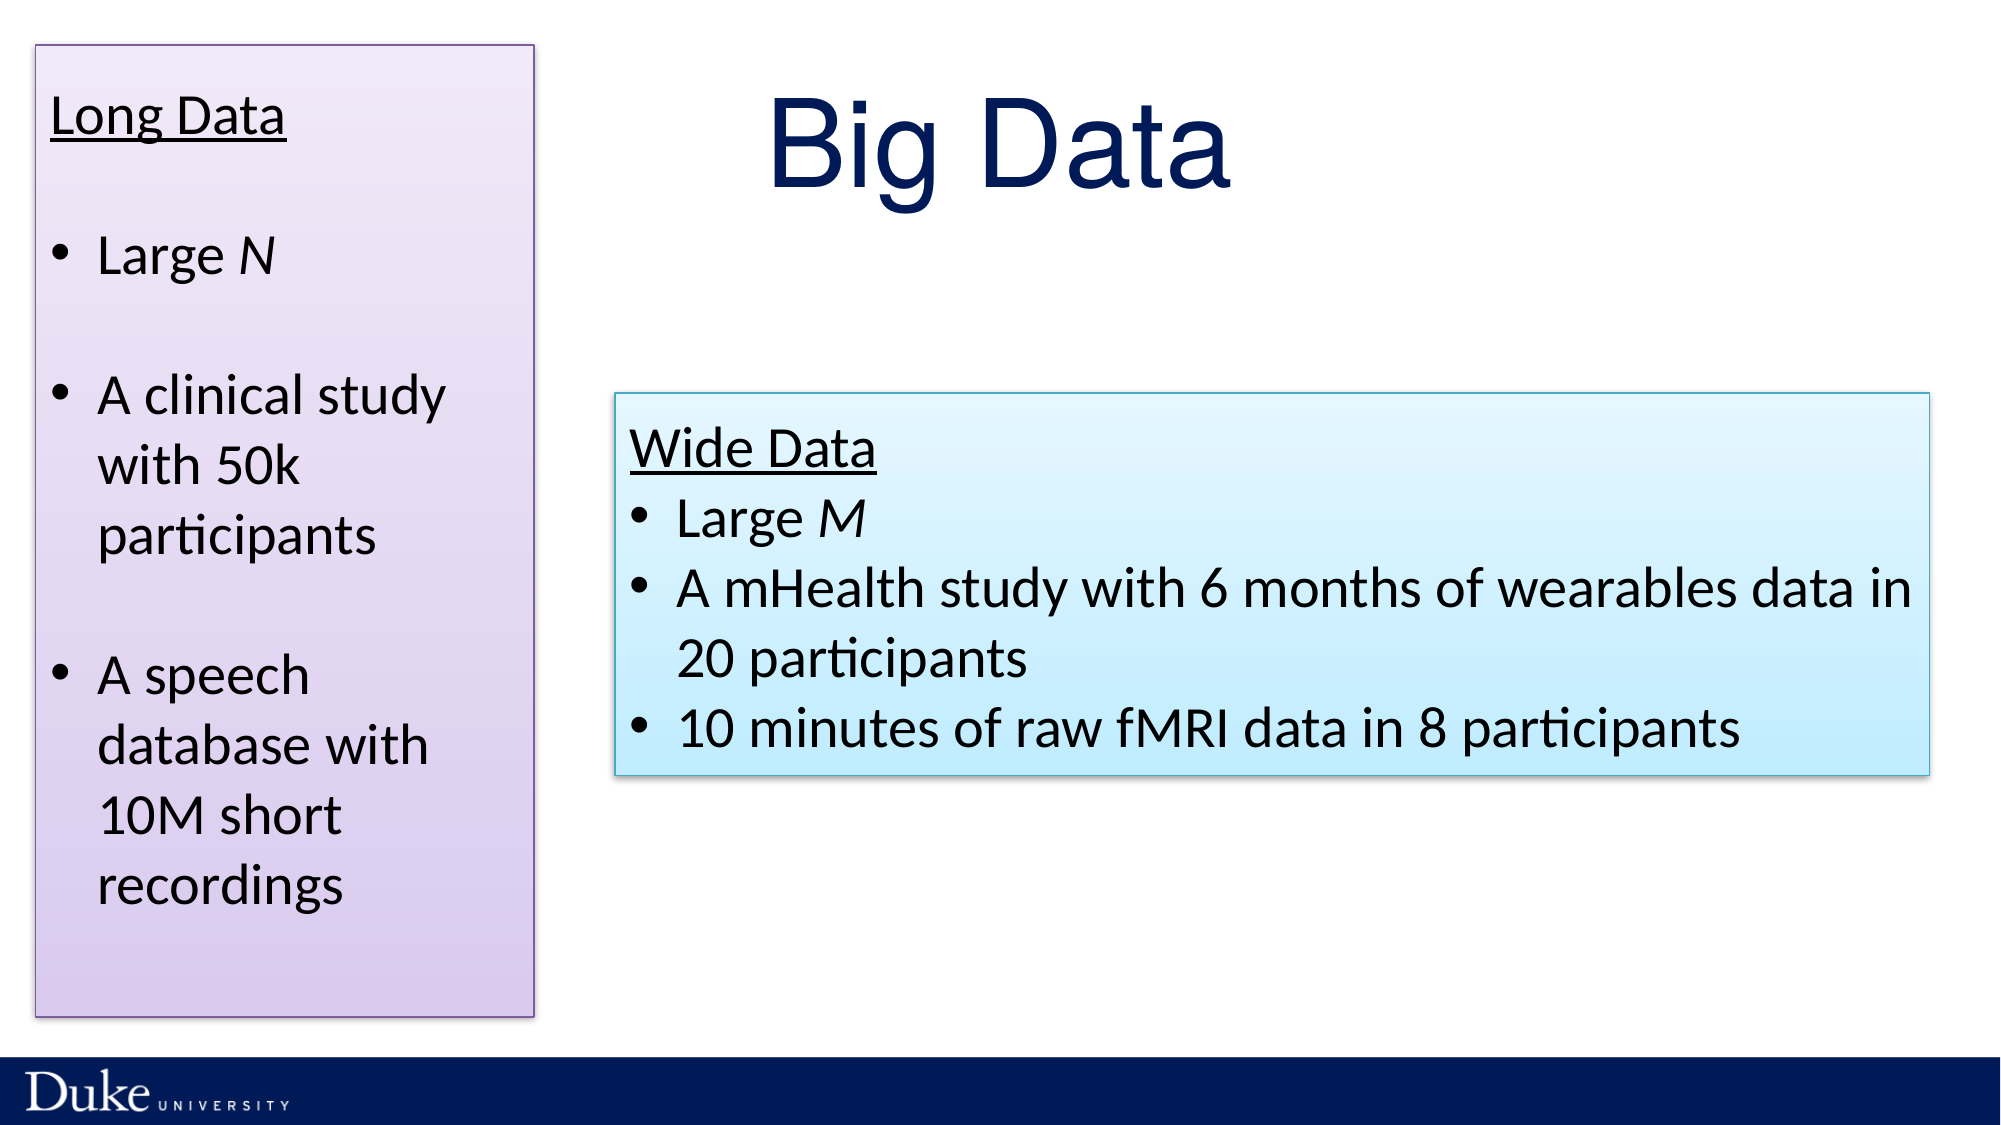

Long Data

Large N

A clinical study with 50k participants

A speech database with 10M short recordings

# Big Data
Wide Data
Large M
A mHealth study with 6 months of wearables data in 20 participants
10 minutes of raw fMRI data in 8 participants